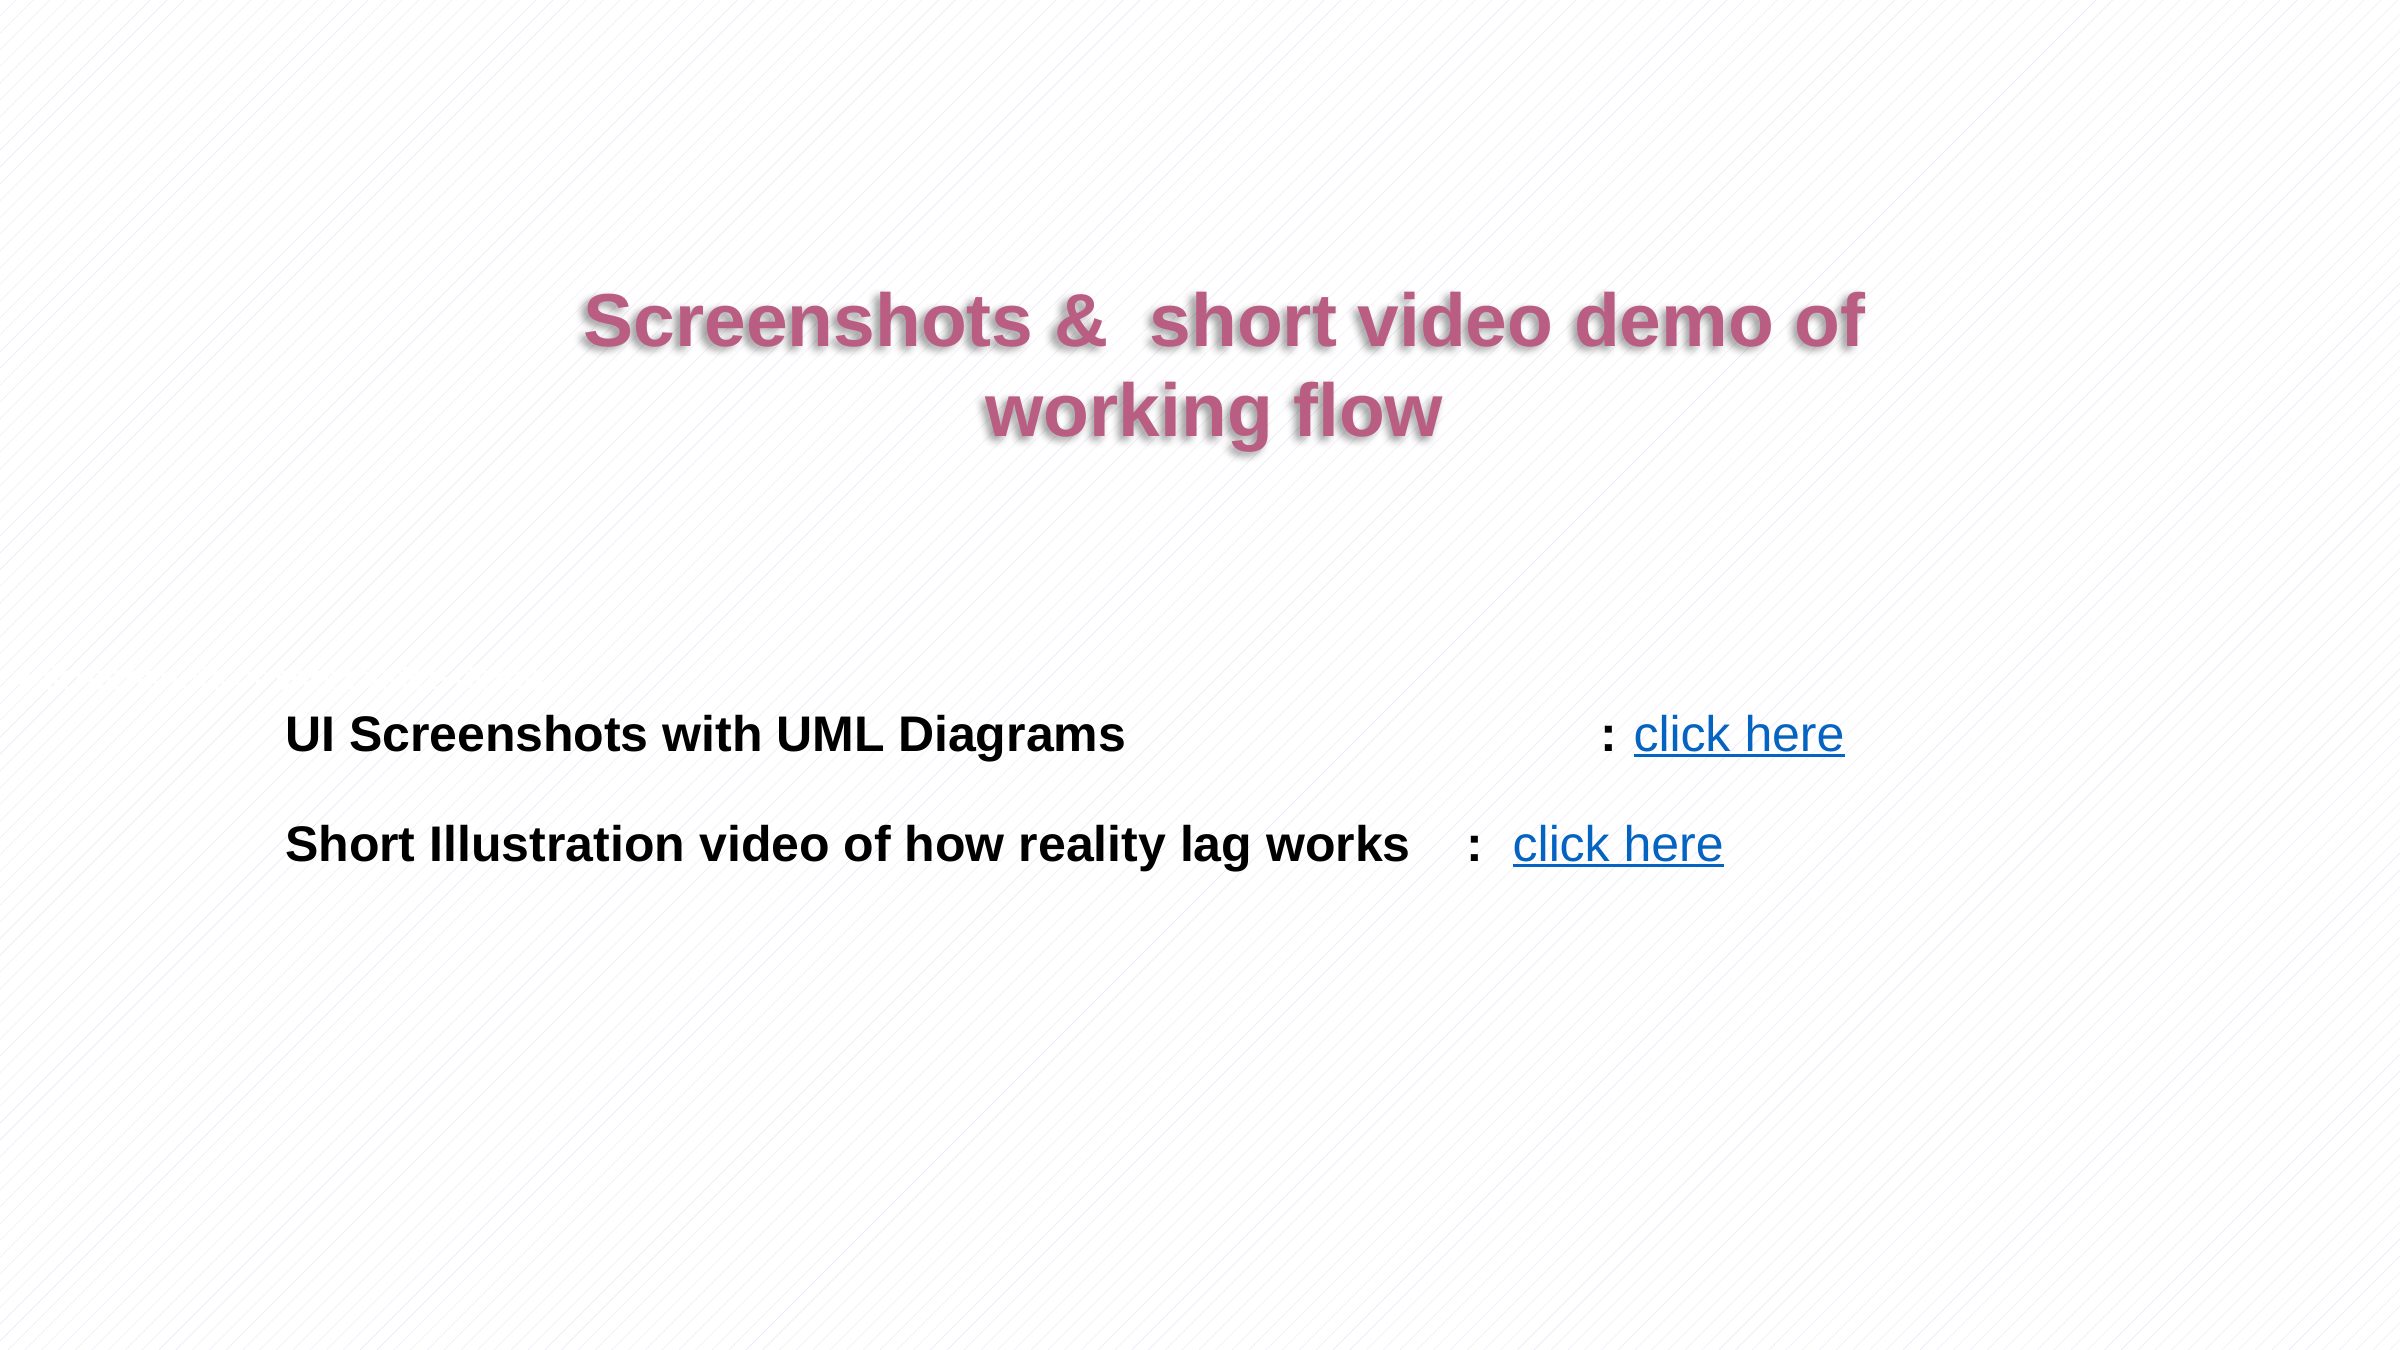

• Screenshots or short video demo.
Screenshots &  short video demo of working flow

UI Screenshots with UML Diagrams                                  : click here
Short Illustration video of how reality lag works    :  click here